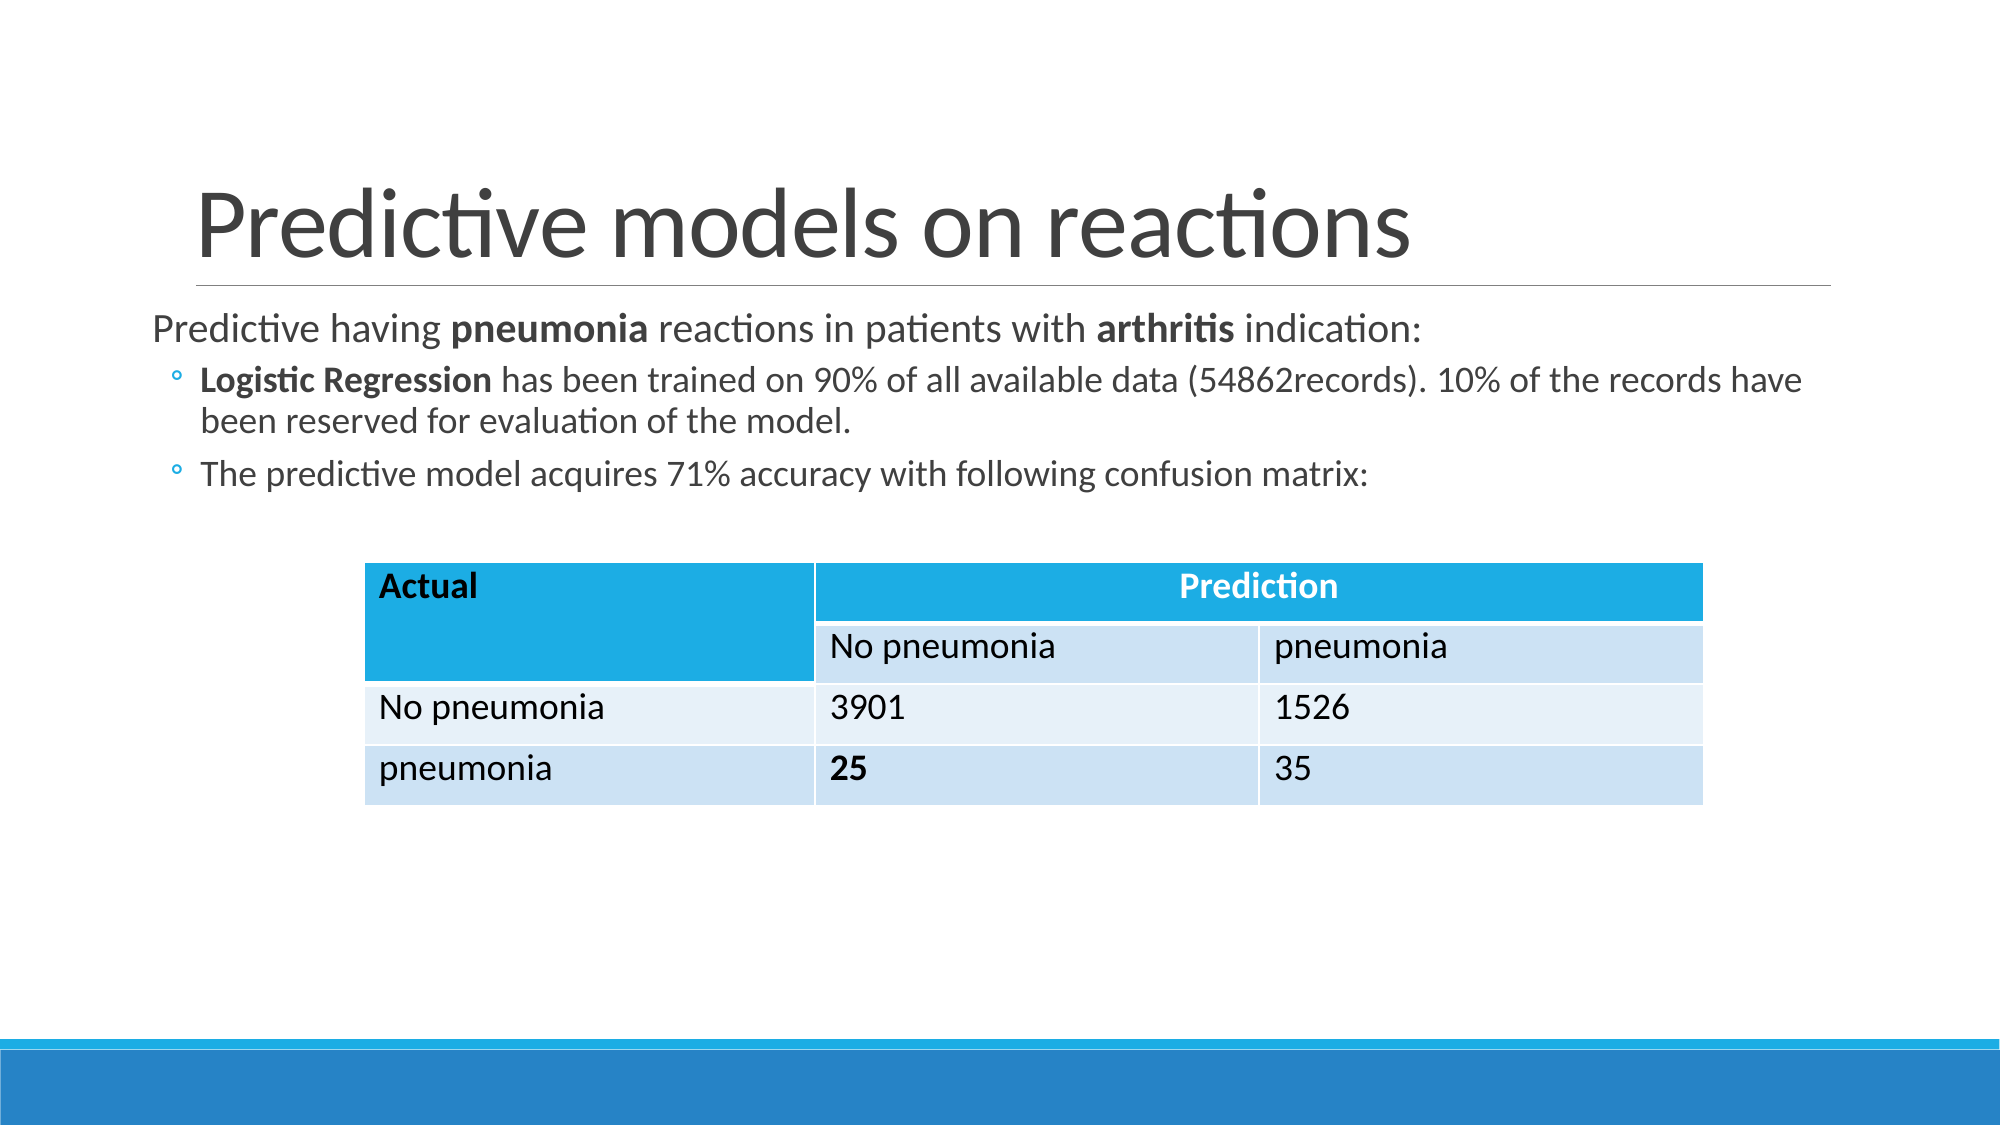

# Predictive models on reactions
Predictive having pneumonia reactions in patients with arthritis indication:
Logistic Regression has been trained on 90% of all available data (54862records). 10% of the records have been reserved for evaluation of the model.
The predictive model acquires 71% accuracy with following confusion matrix:

| Actual | Prediction |  |
| --- | --- | --- |
|  | No pneumonia | pneumonia |
| No pneumonia | 3901 | 1526 |
| pneumonia | 25 | 35 |